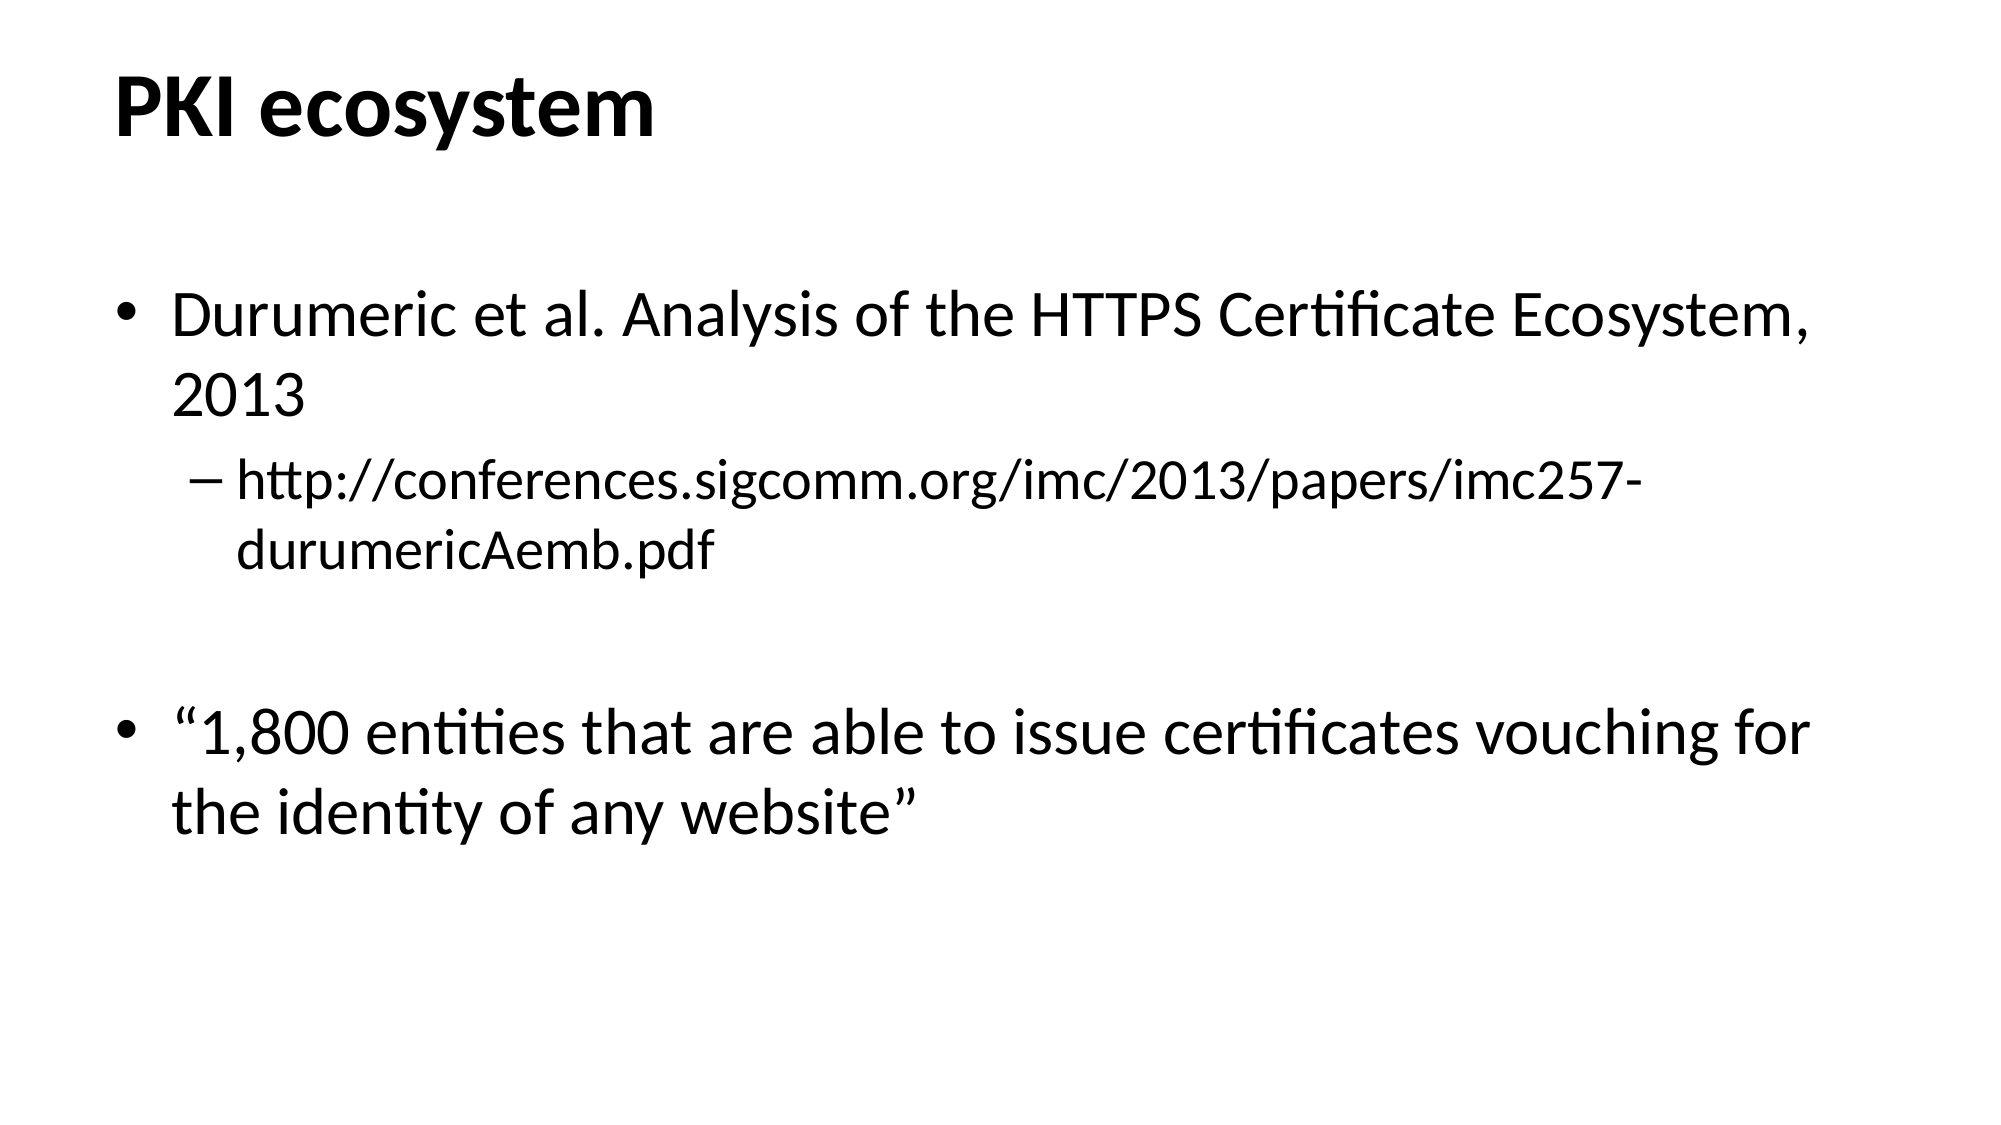

# PKI ecosystem
Durumeric et al. Analysis of the HTTPS Certificate Ecosystem, 2013
http://conferences.sigcomm.org/imc/2013/papers/imc257-durumericAemb.pdf

“1,800 entities that are able to issue certificates vouching for the identity of any website”